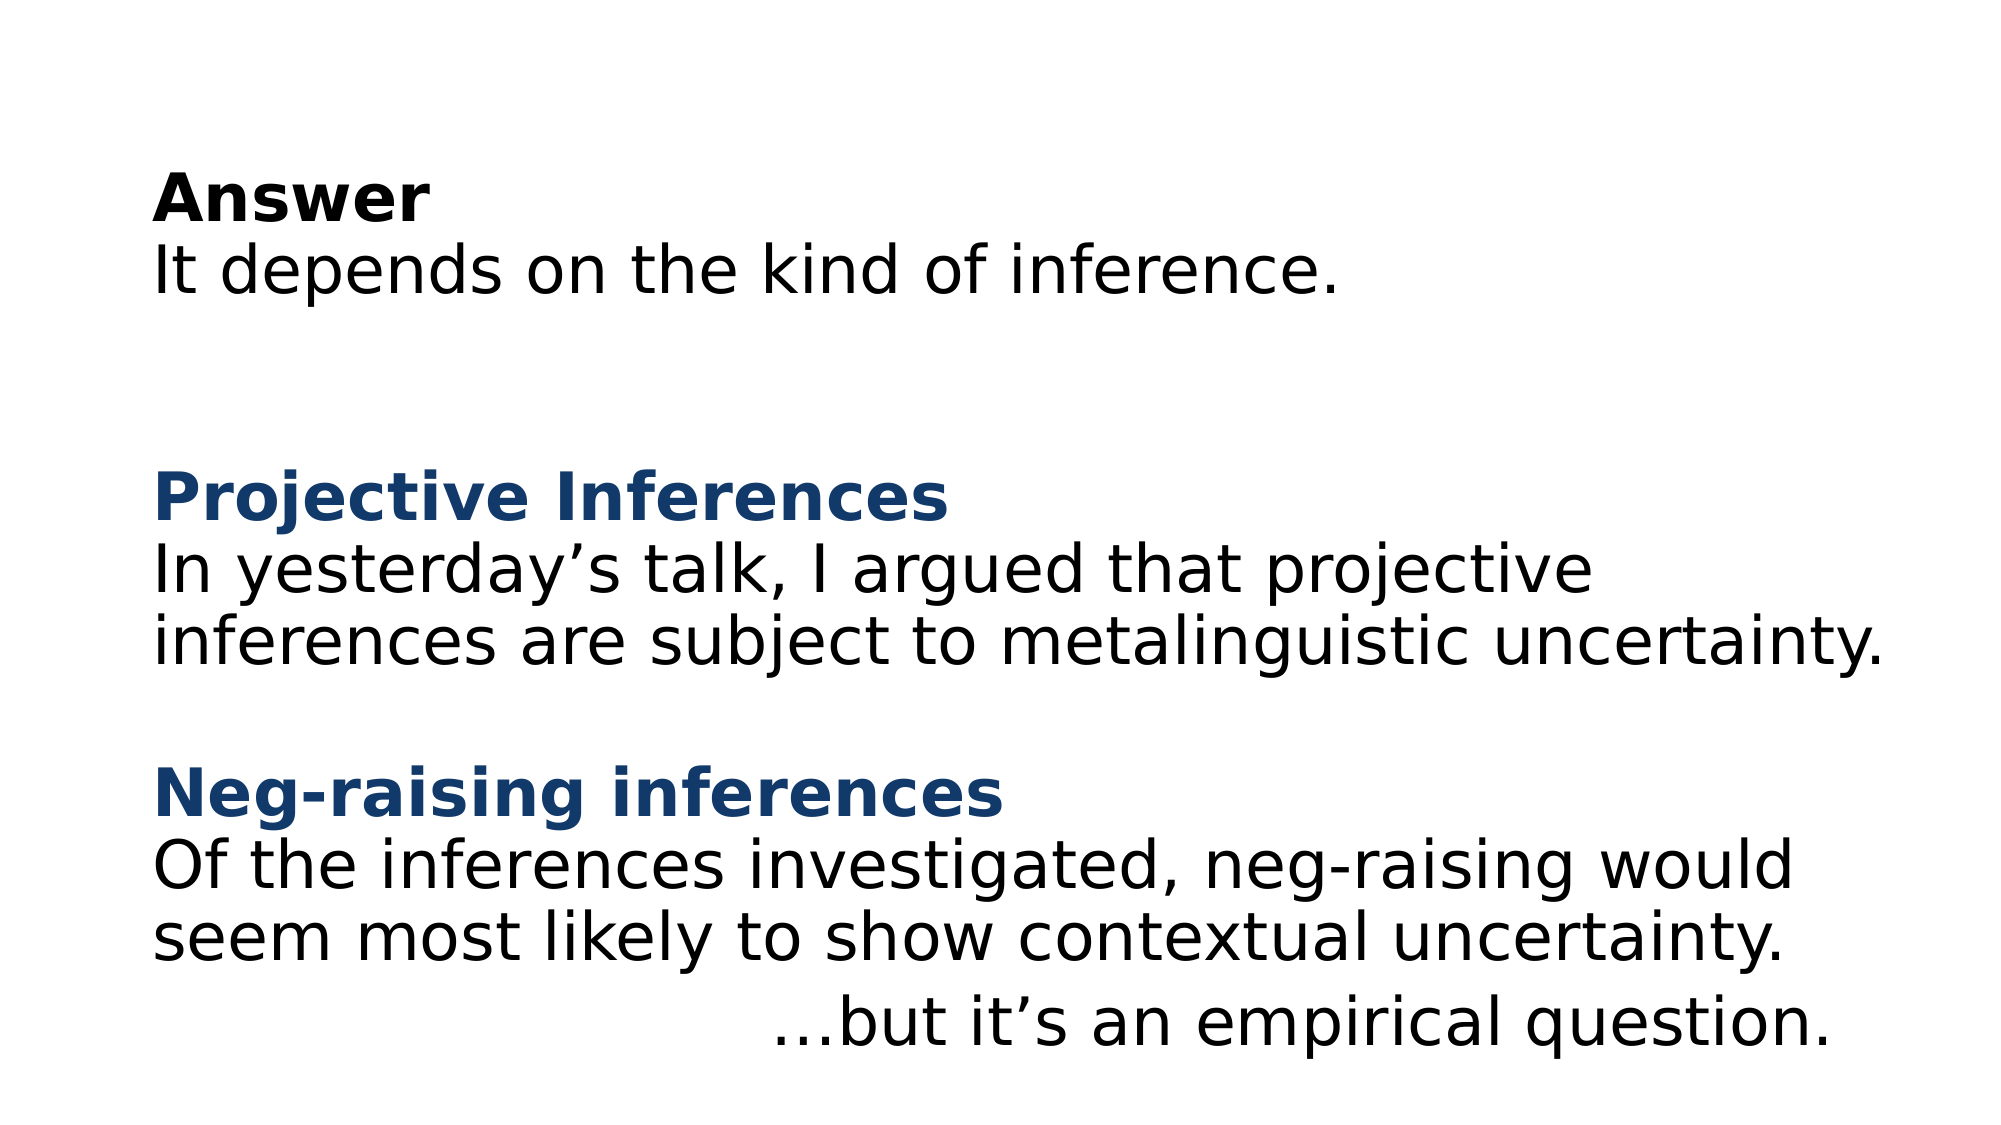

Answer
It depends on the kind of inference.
Projective Inferences
In yesterday’s talk, I argued that projective inferences are subject to metalinguistic uncertainty.
Neg-raising inferences
Of the inferences investigated, neg-raising would seem most likely to show contextual uncertainty.
…but it’s an empirical question.